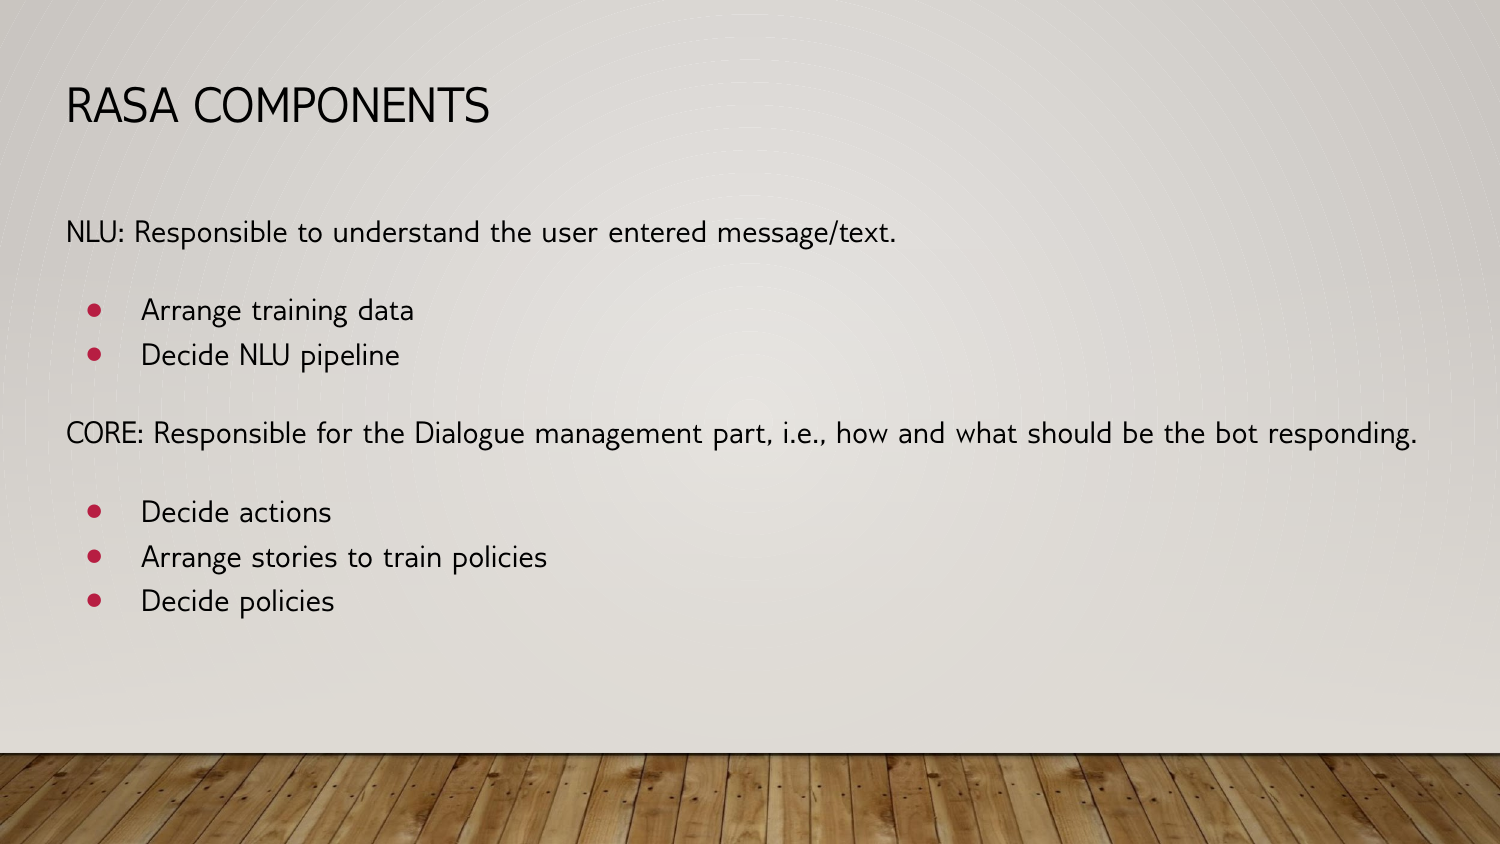

# RASA COMPONENTS
NLU: Responsible to understand the user entered message/text.
Arrange training data
Decide NLU pipeline
CORE: Responsible for the Dialogue management part, i.e., how and what should be the bot responding.
Decide actions
Arrange stories to train policies
Decide policies